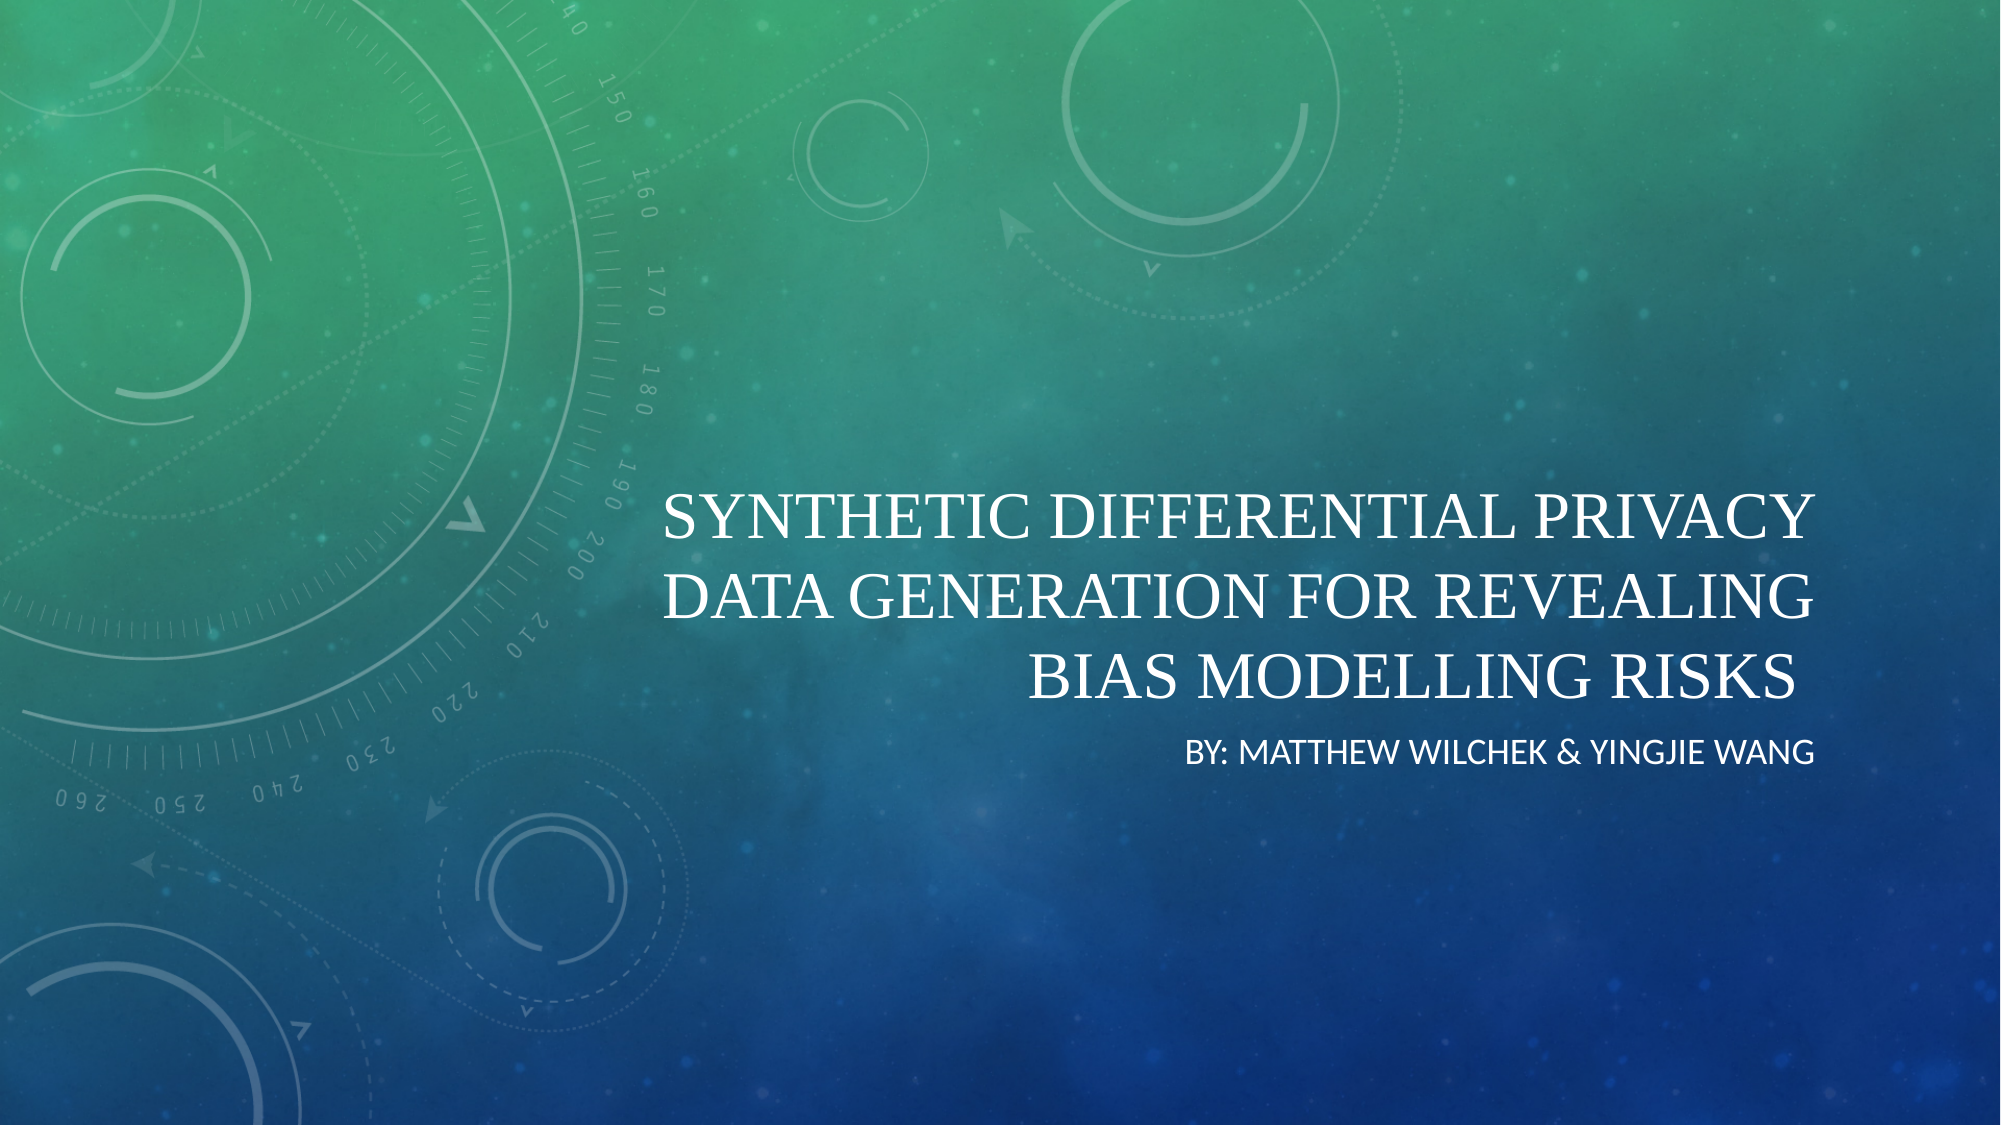

# Synthetic Differential Privacy Data Generation for Revealing Bias Modelling Risks
By: Matthew Wilchek & Yingjie wang